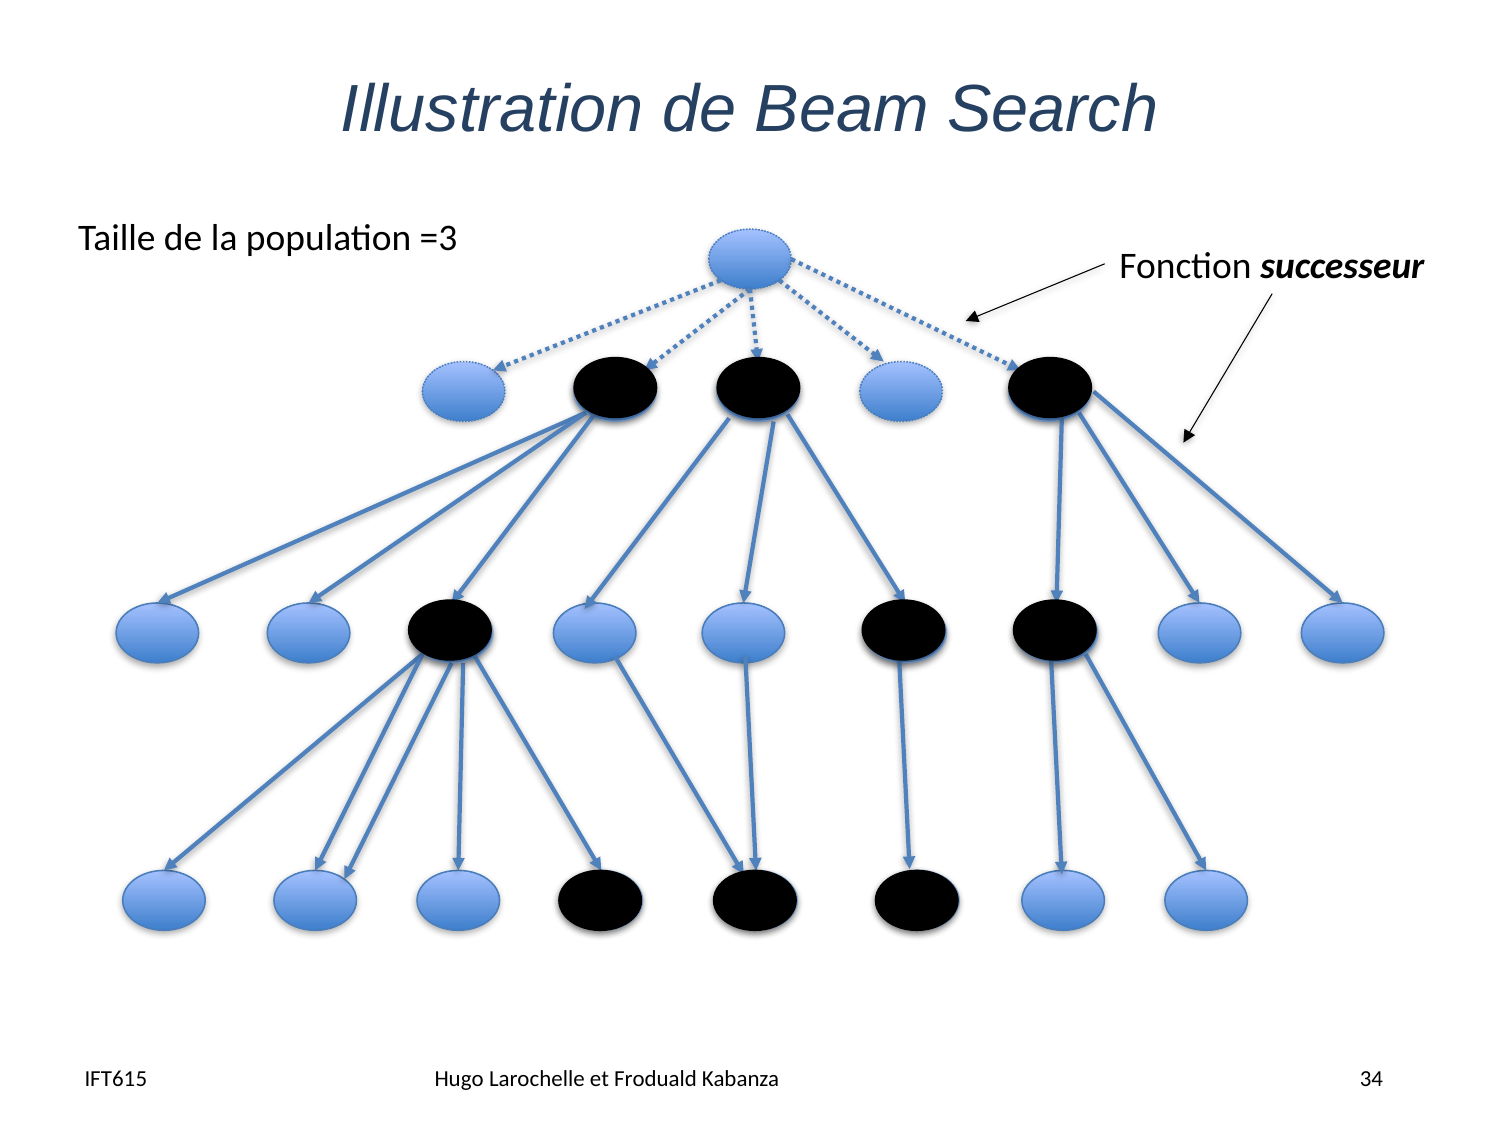

# Illustration de Beam Search
Taille de la population =3

Fonction successeur

IFT615
Hugo Larochelle et Froduald Kabanza
34